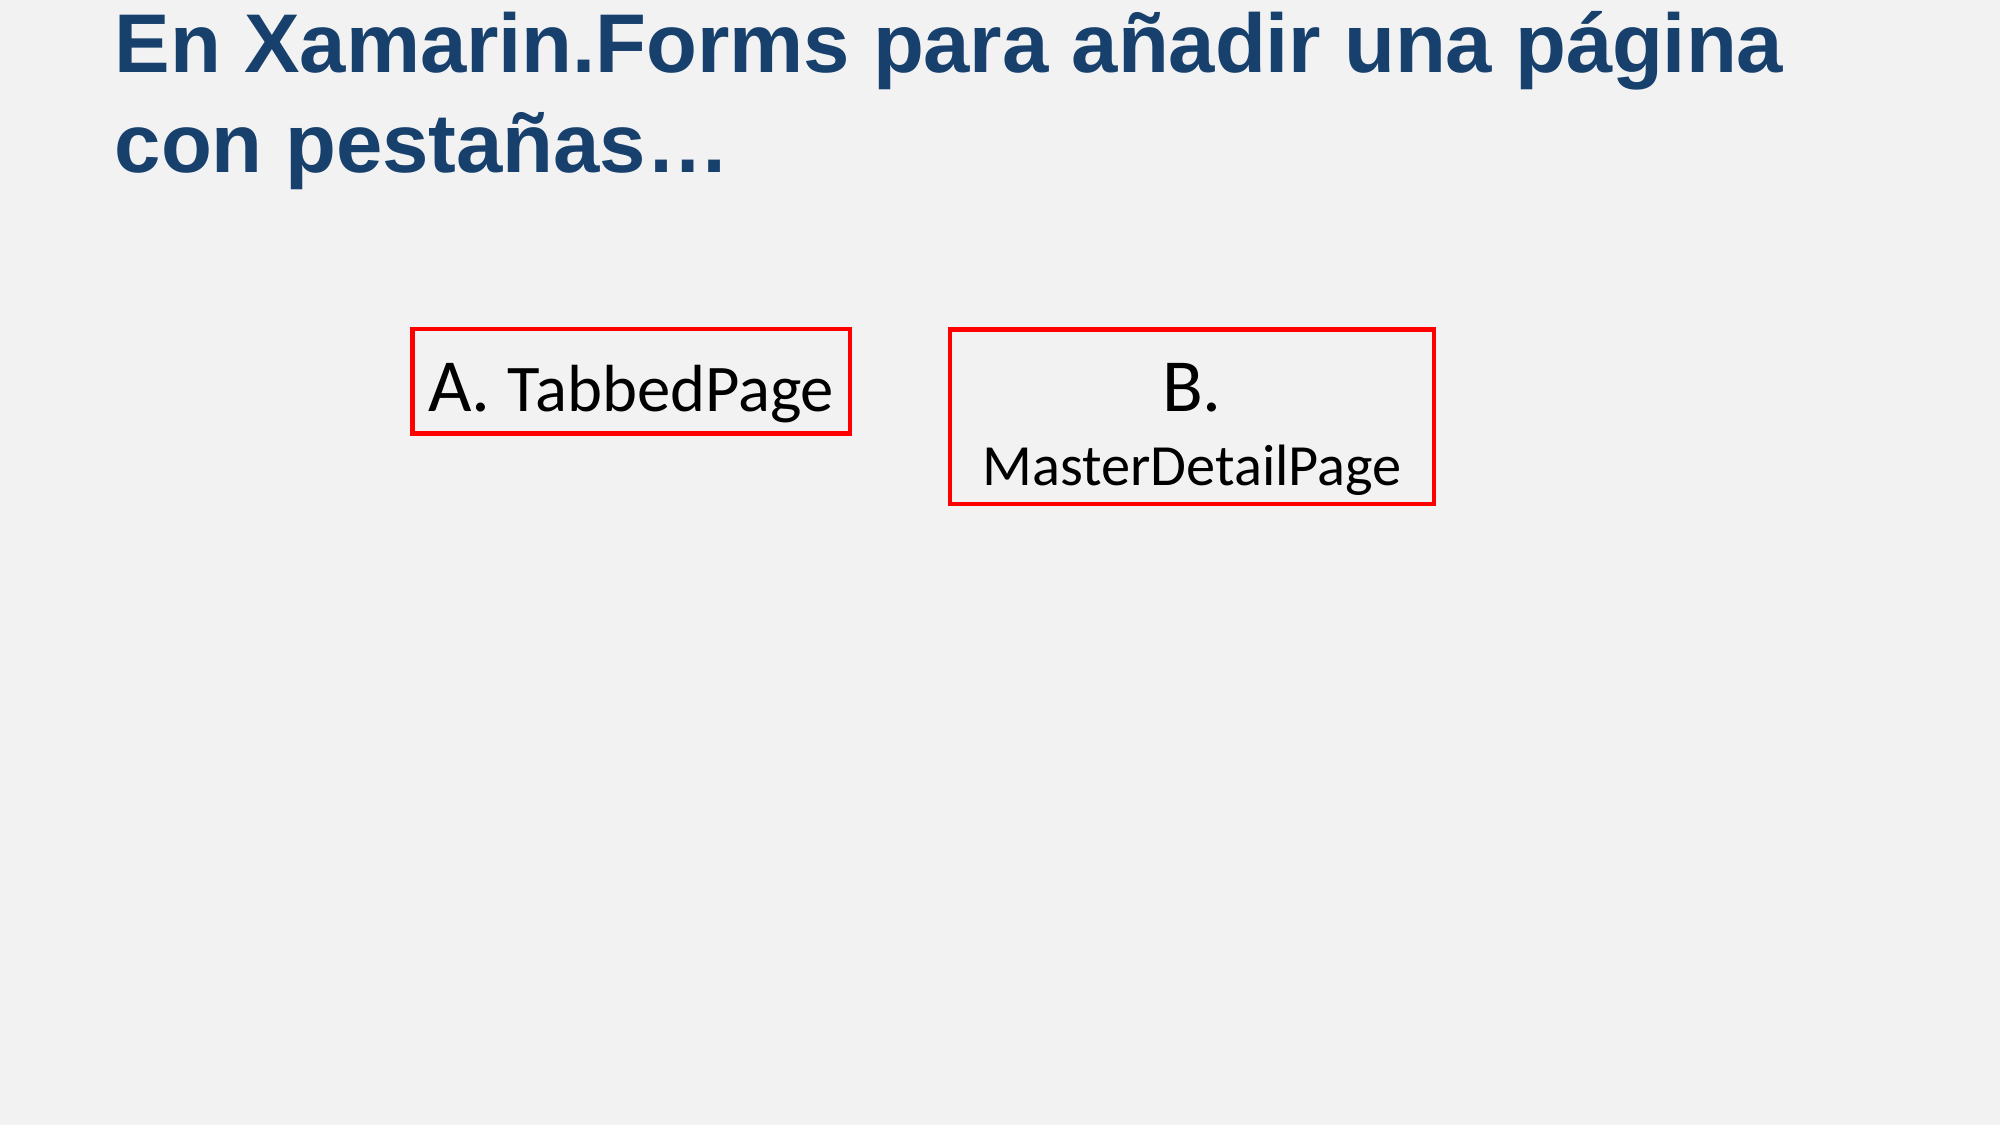

# En Xamarin.Forms para añadir una página con pestañas…
A. TabbedPage
B. MasterDetailPage